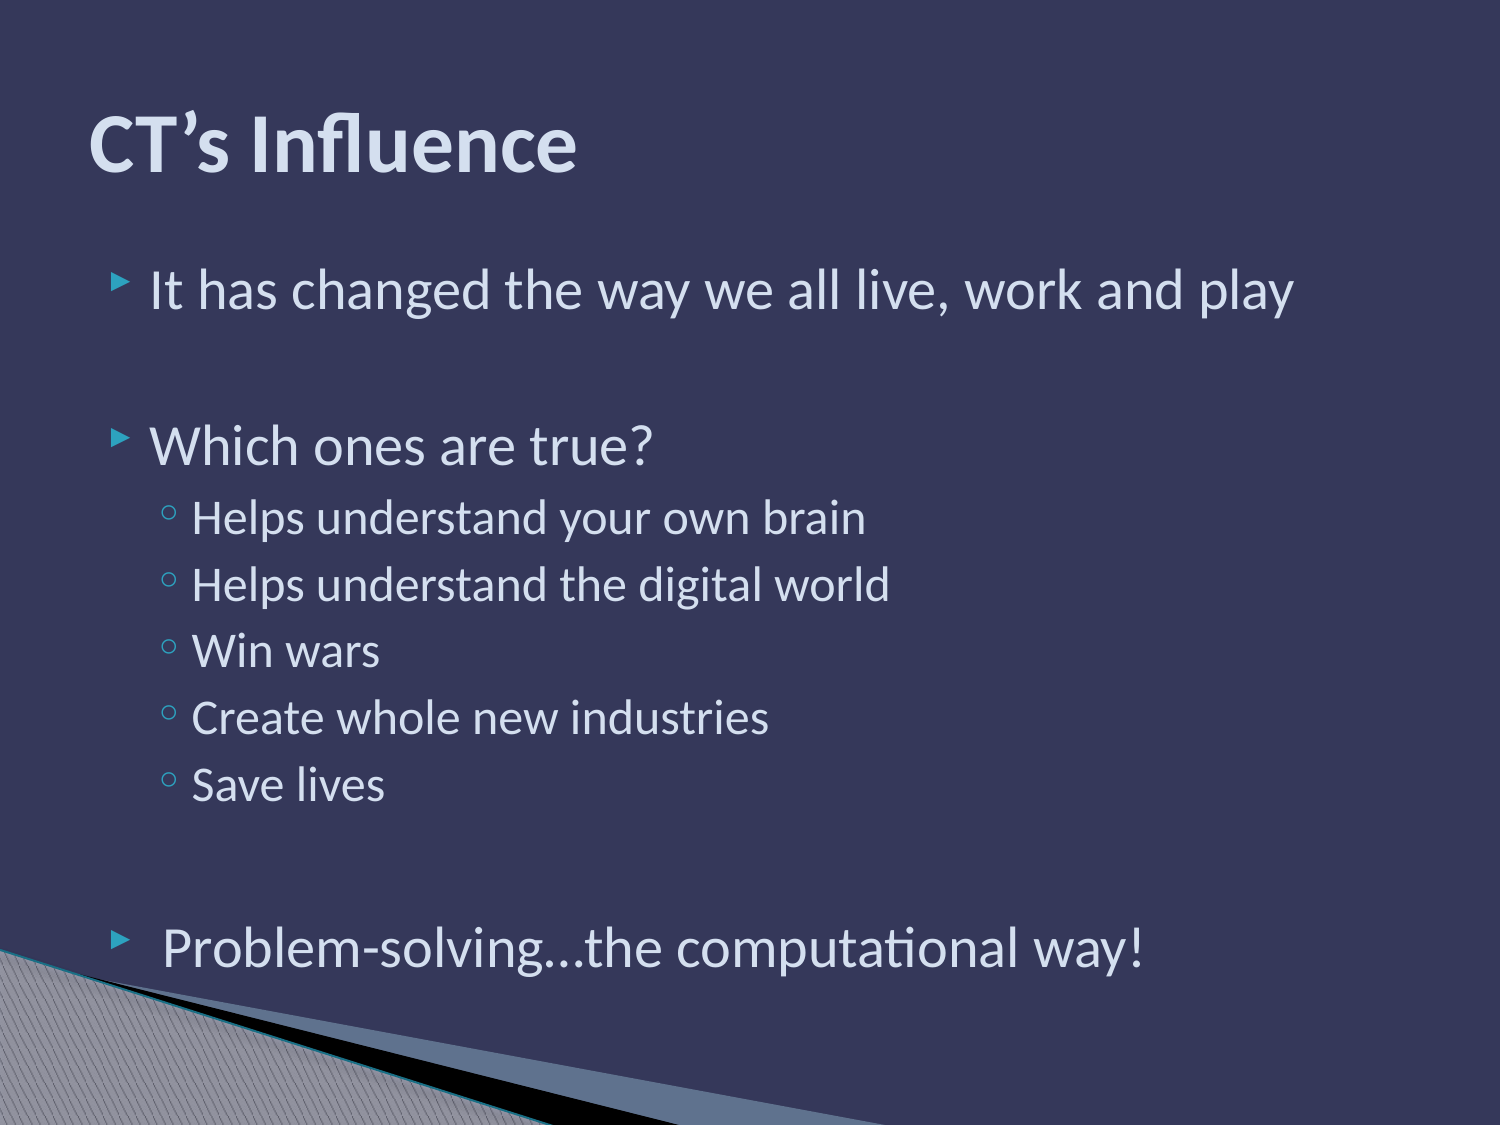

# CT’s Influence
It has changed the way we all live, work and play

Which ones are true?
Helps understand your own brain
Helps understand the digital world
Win wars
Create whole new industries
Save lives

 Problem-solving…the computational way!